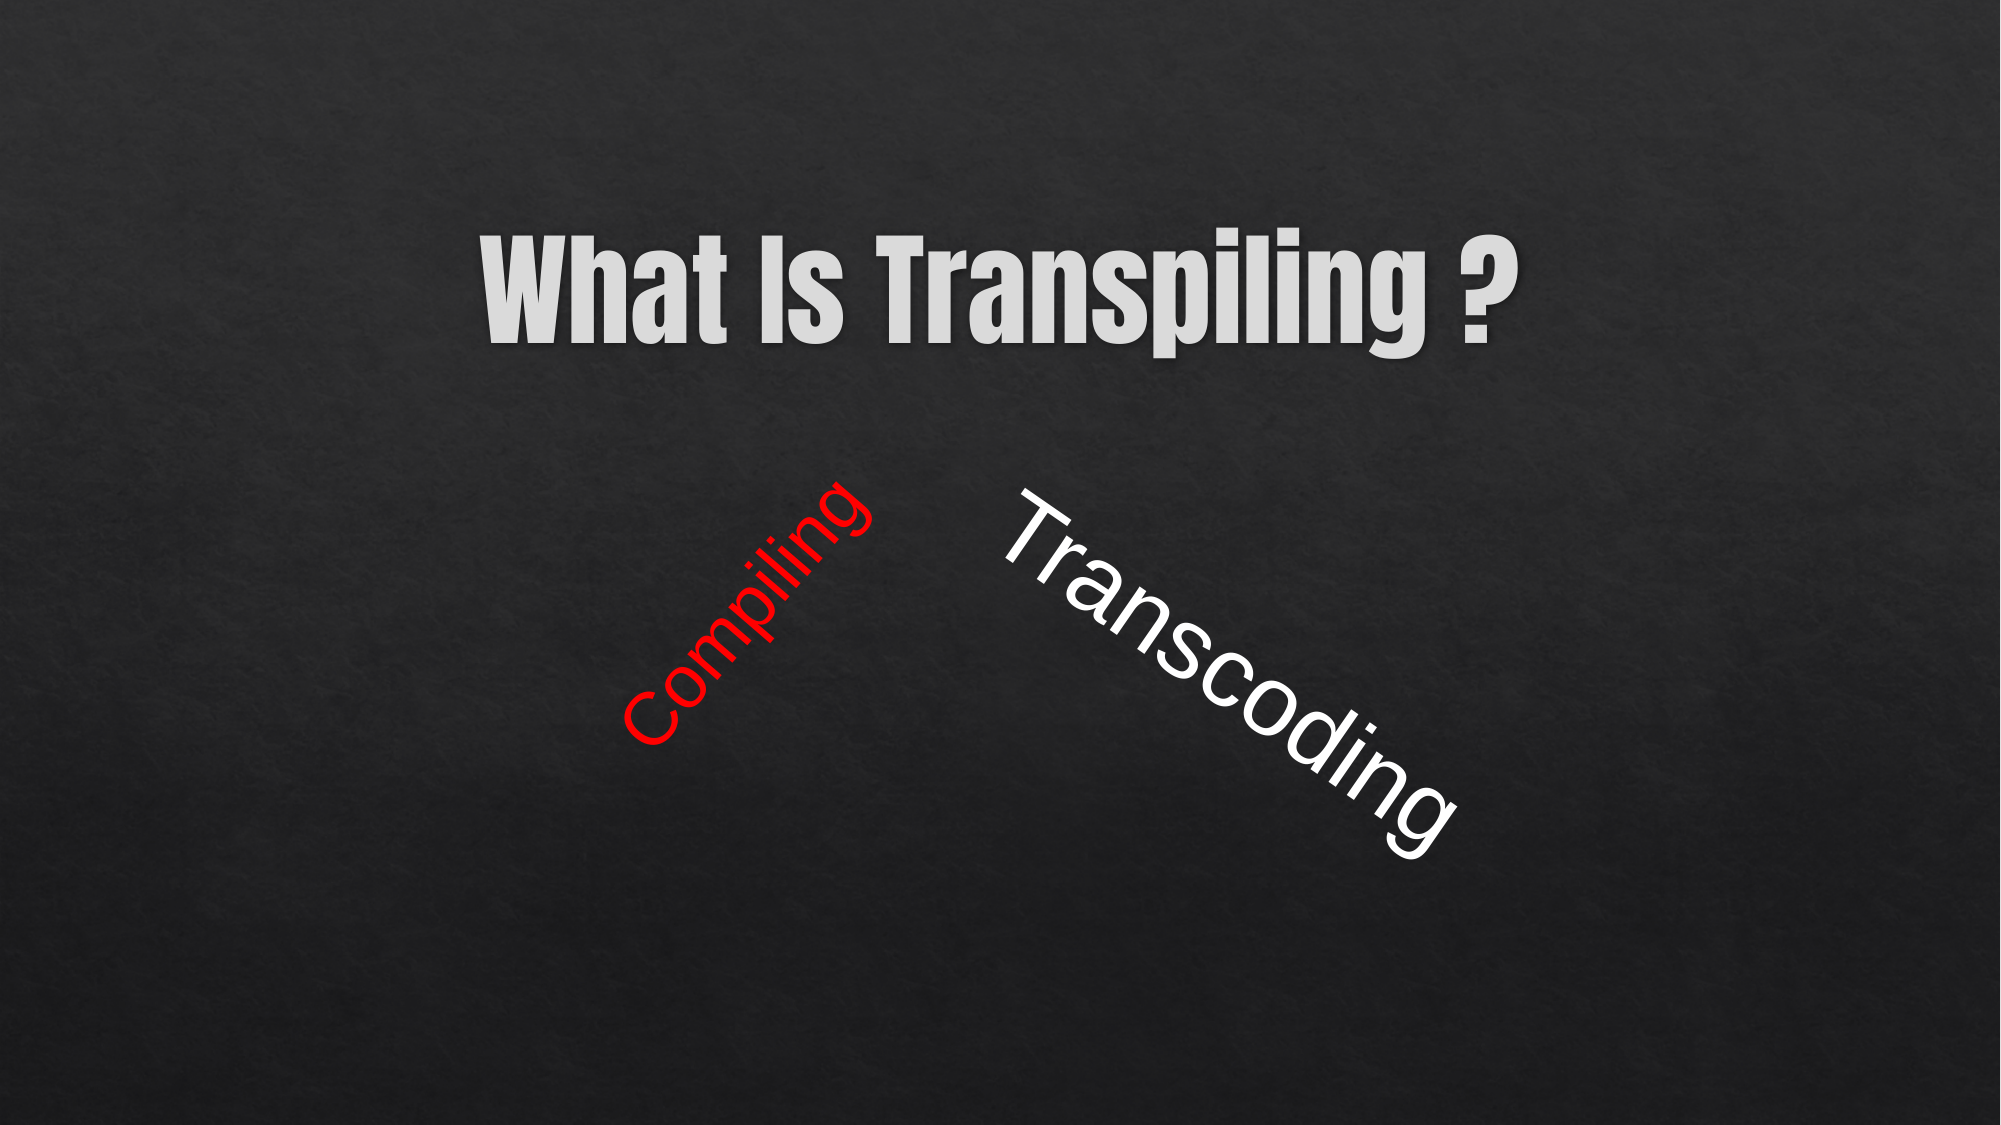

# What Is Transpiling ?
Compiling
Transcoding